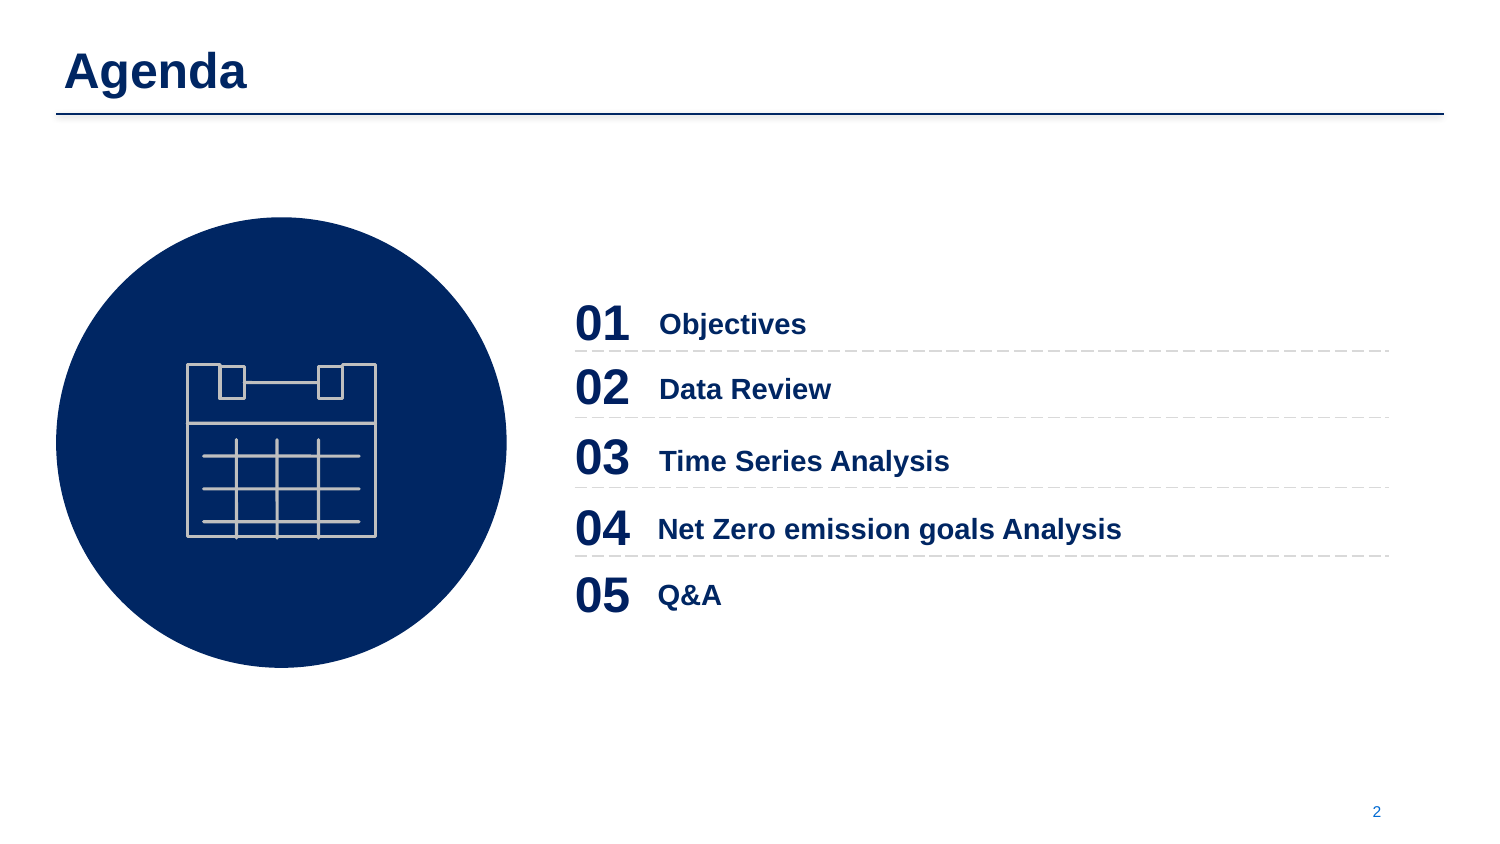

# Agenda

Objectives
01

Data Review
02

Time Series Analysis
03

Net Zero emission goals Analysis
04

Q&A
05

2